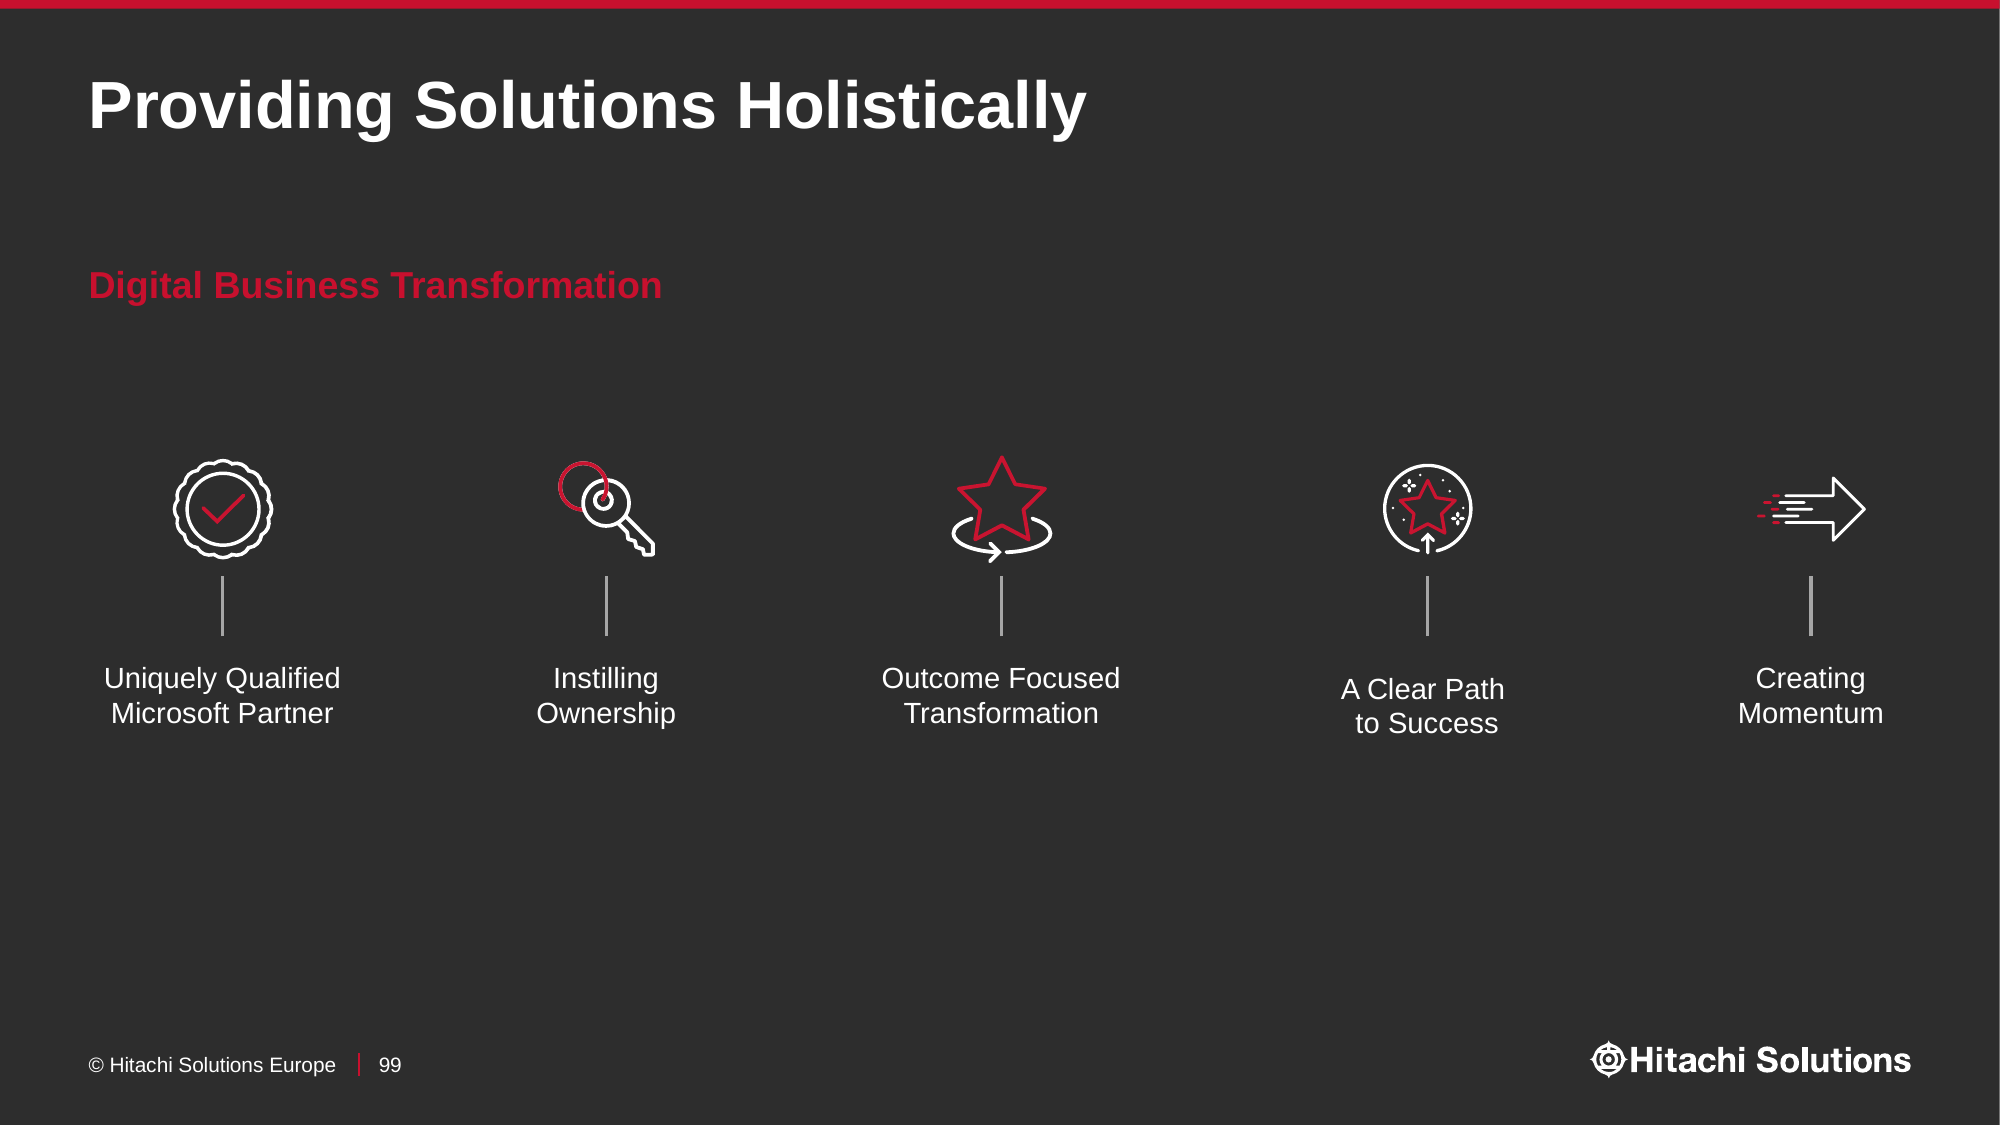

# Providing Solutions Holistically
Digital Business Transformation

Outcome Focused Transformation

Uniquely Qualified Microsoft Partner

Instilling Ownership

A Clear Path
to Success

Creating Momentum
© Hitachi Solutions Europe
99